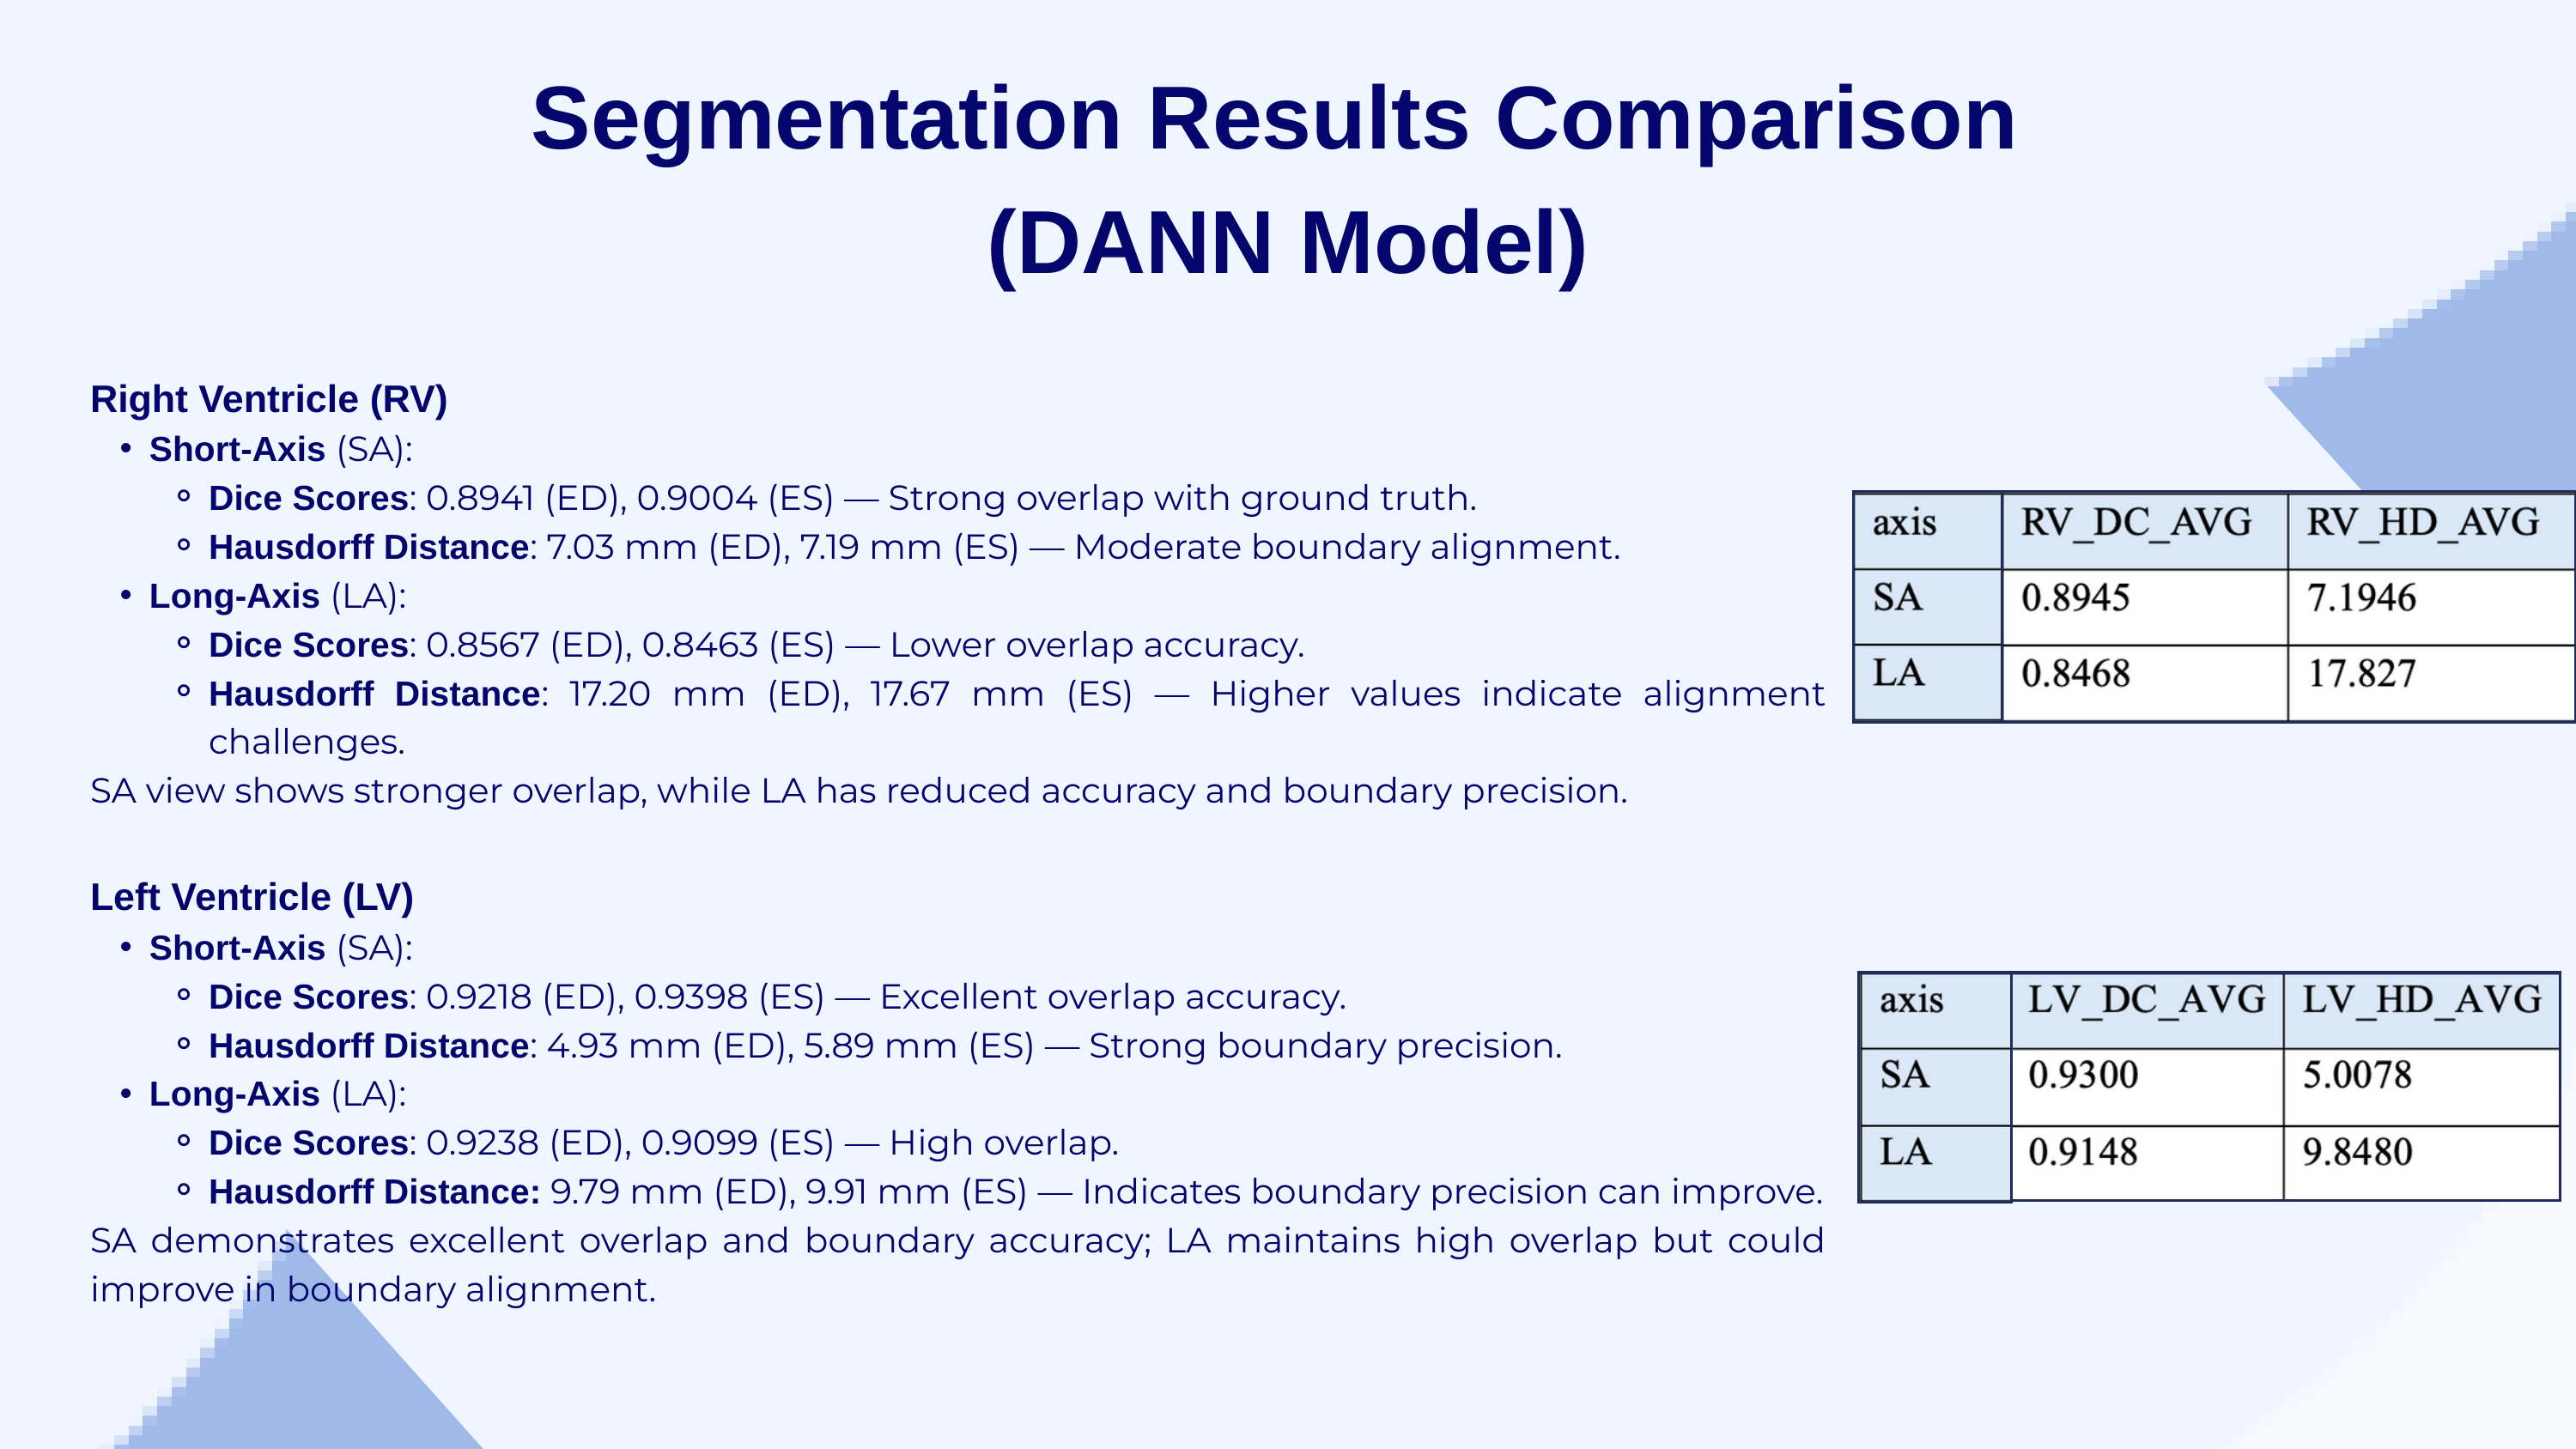

Segmentation Results Comparison
(DANN Model)
Right Ventricle (RV)
Short-Axis (SA):
Dice Scores: 0.8941 (ED), 0.9004 (ES) — Strong overlap with ground truth.
Hausdorff Distance: 7.03 mm (ED), 7.19 mm (ES) — Moderate boundary alignment.
Long-Axis (LA):
Dice Scores: 0.8567 (ED), 0.8463 (ES) — Lower overlap accuracy.
Hausdorff Distance: 17.20 mm (ED), 17.67 mm (ES) — Higher values indicate alignment challenges.
SA view shows stronger overlap, while LA has reduced accuracy and boundary precision.

Left Ventricle (LV)
Short-Axis (SA):
Dice Scores: 0.9218 (ED), 0.9398 (ES) — Excellent overlap accuracy.
Hausdorff Distance: 4.93 mm (ED), 5.89 mm (ES) — Strong boundary precision.
Long-Axis (LA):
Dice Scores: 0.9238 (ED), 0.9099 (ES) — High overlap.
Hausdorff Distance: 9.79 mm (ED), 9.91 mm (ES) — Indicates boundary precision can improve.
SA demonstrates excellent overlap and boundary accuracy; LA maintains high overlap but could improve in boundary alignment.